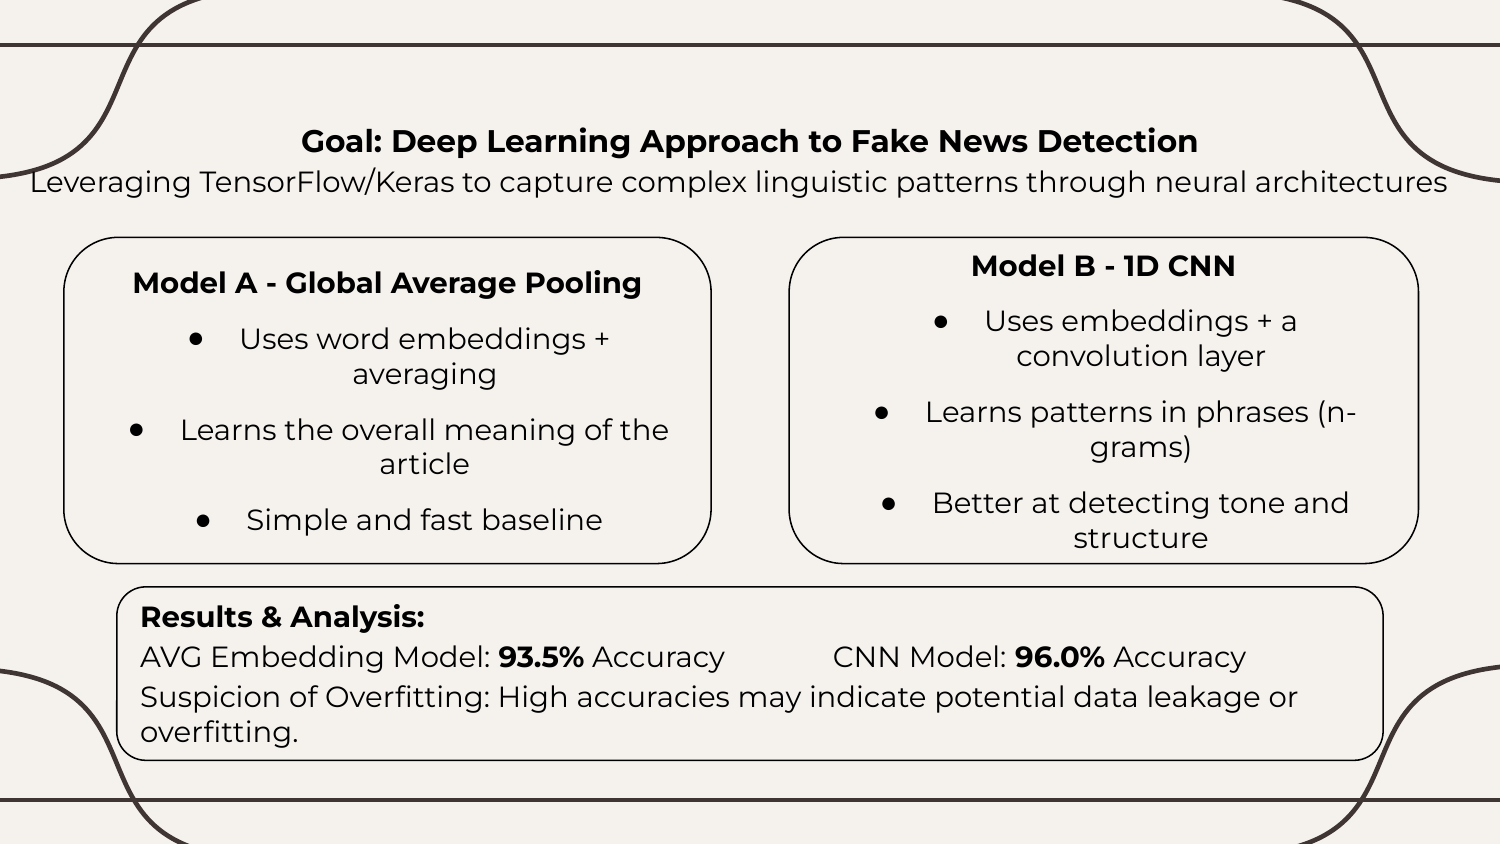

Goal: Deep Learning Approach to Fake News Detection

Leveraging TensorFlow/Keras to capture complex linguistic patterns through neural architectures

Model A - Global Average Pooling
Uses word embeddings + averaging
Learns the overall meaning of the article
Simple and fast baseline
Model B - 1D CNN
Uses embeddings + a convolution layer
Learns patterns in phrases (n-grams)
Better at detecting tone and structure
Results & Analysis:

AVG Embedding Model: 93.5% Accuracy              CNN Model: 96.0% Accuracy

Suspicion of Overfitting: High accuracies may indicate potential data leakage or overfitting.